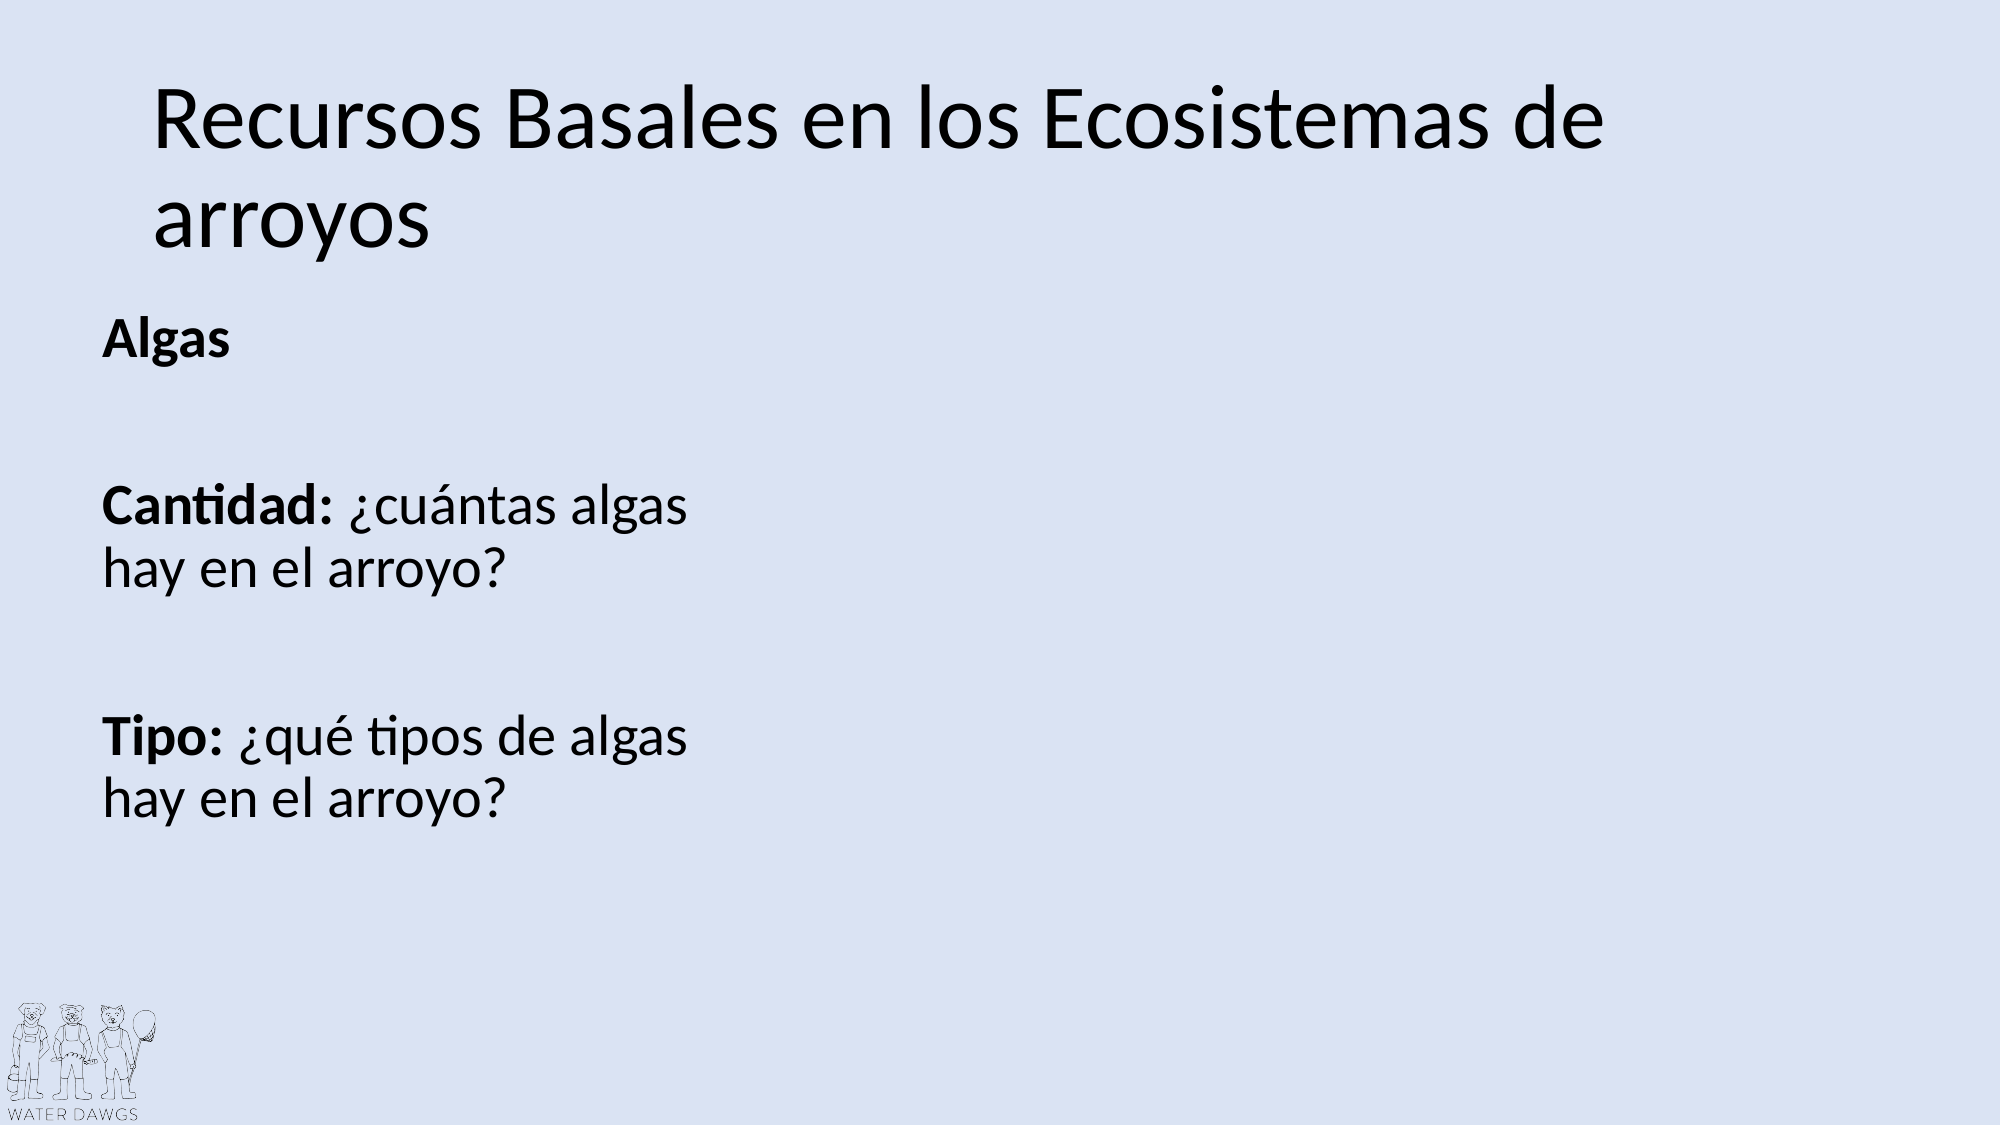

# Recursos Basales en los Ecosistemas de arroyos
Algas

Cantidad: ¿cuántas algas hay en el arroyo?

Tipo: ¿qué tipos de algas hay en el arroyo?